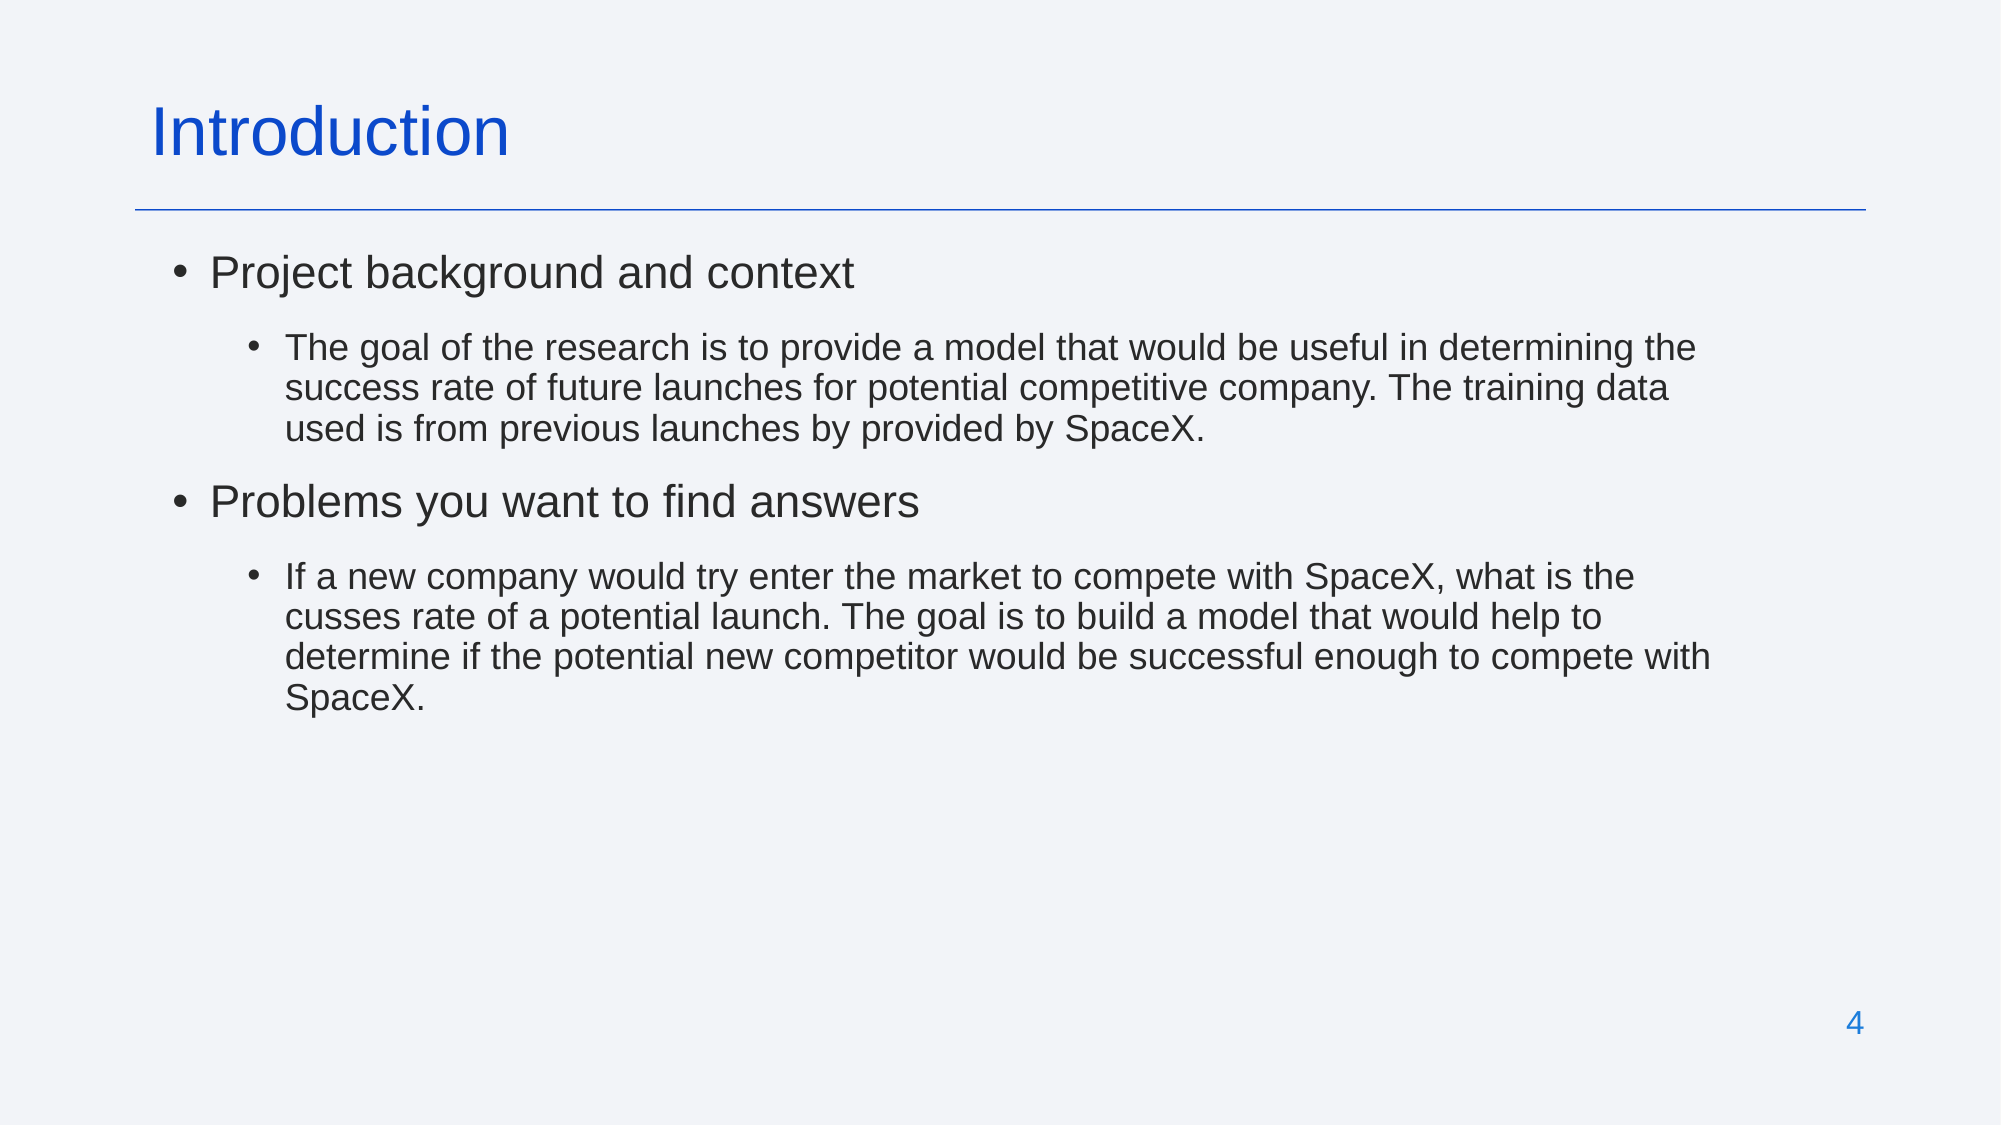

Introduction
Project background and context
The goal of the research is to provide a model that would be useful in determining the success rate of future launches for potential competitive company. The training data used is from previous launches by provided by SpaceX.
Problems you want to find answers
If a new company would try enter the market to compete with SpaceX, what is the cusses rate of a potential launch. The goal is to build a model that would help to determine if the potential new competitor would be successful enough to compete with SpaceX.
4